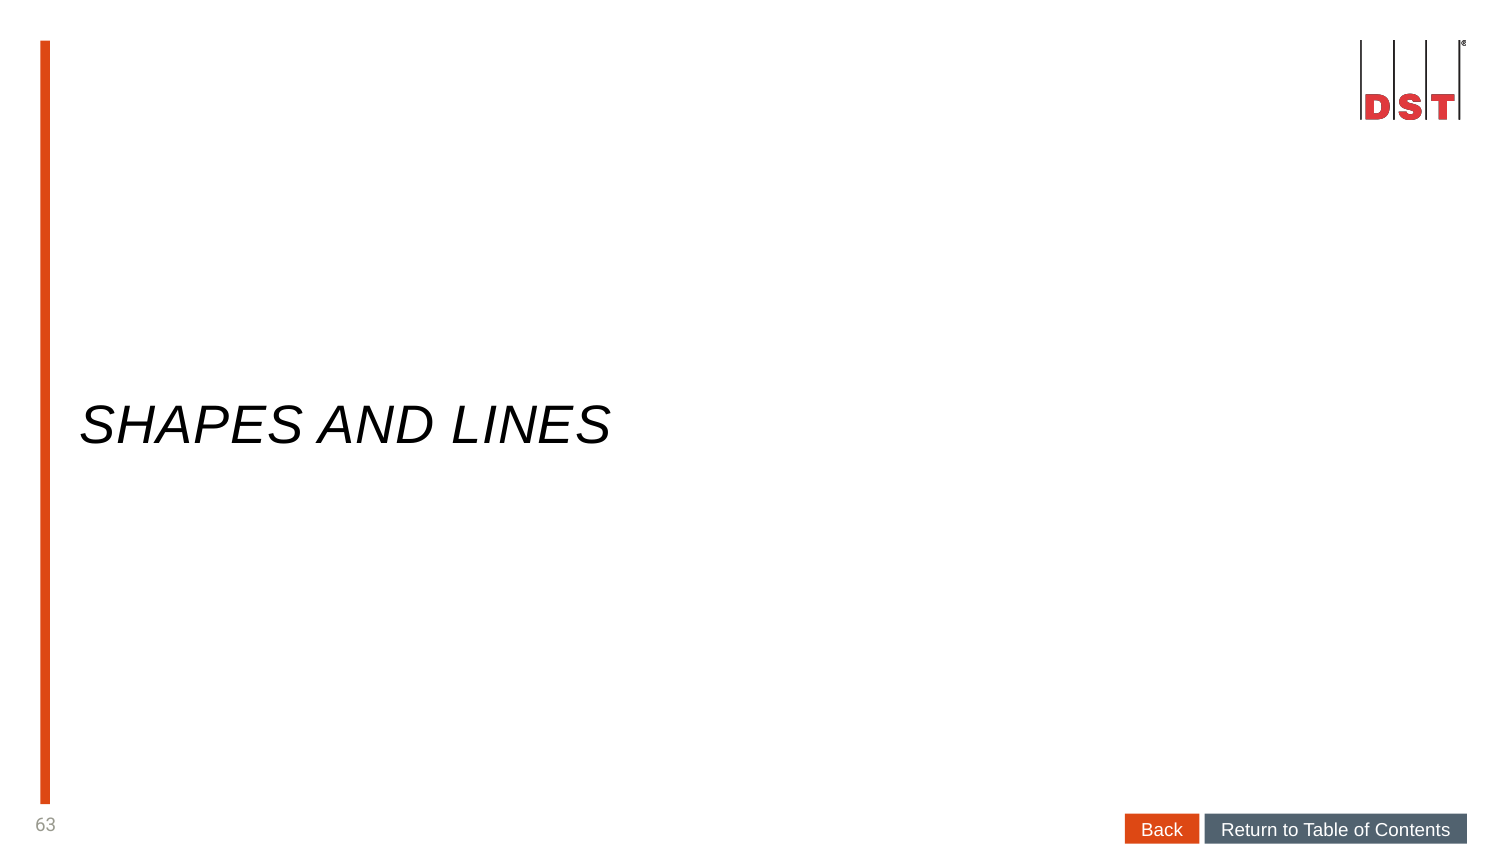

Shapes and lines
Back
Return to Table of Contents